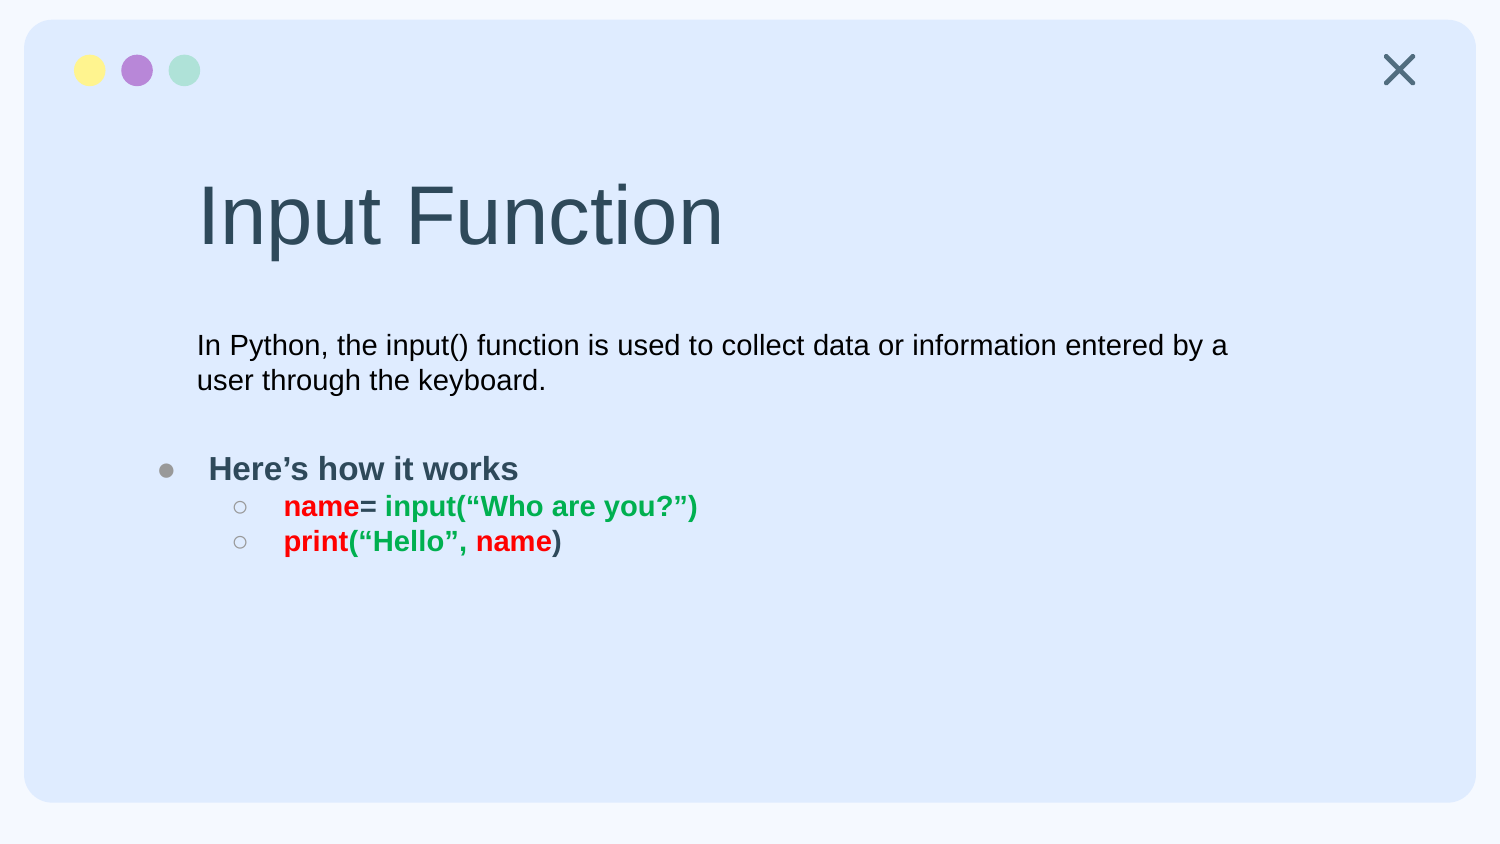

# Input Function
In Python, the input() function is used to collect data or information entered by a user through the keyboard.

Here’s how it works
name= input(“Who are you?”)
print(“Hello”, name)